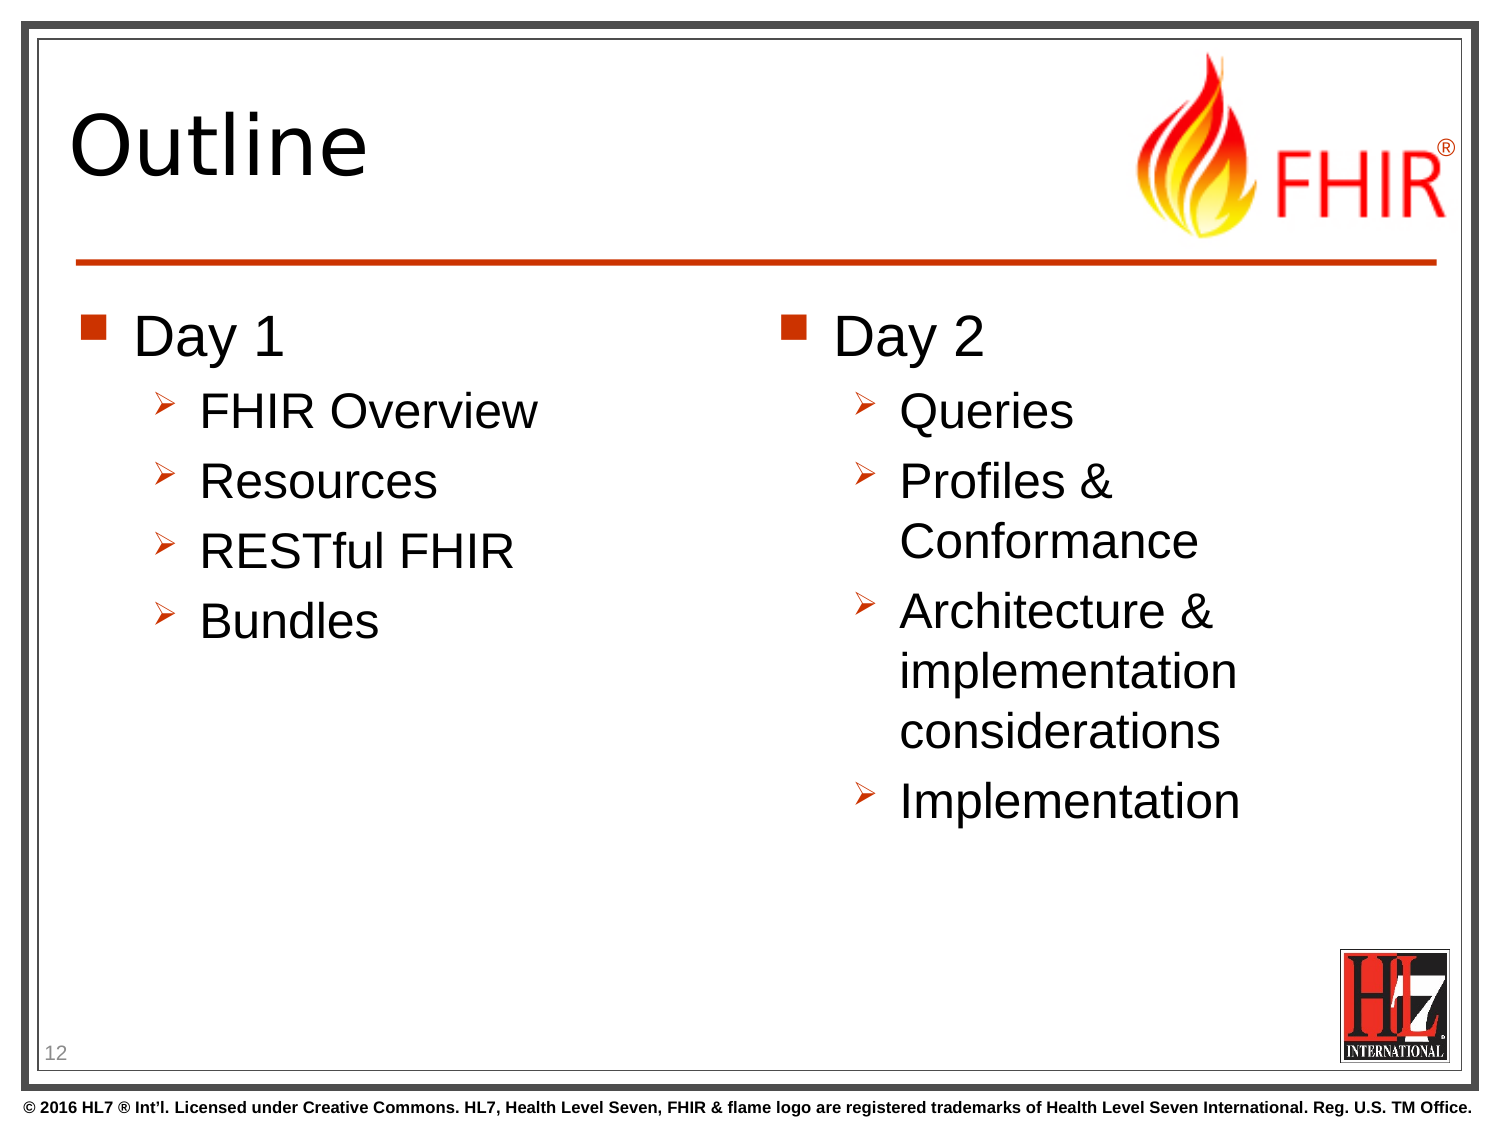

# Outline
Day 1
FHIR Overview
Resources
RESTful FHIR
Bundles
Day 2
Queries
Profiles & Conformance
Architecture & implementation considerations
Implementation
12